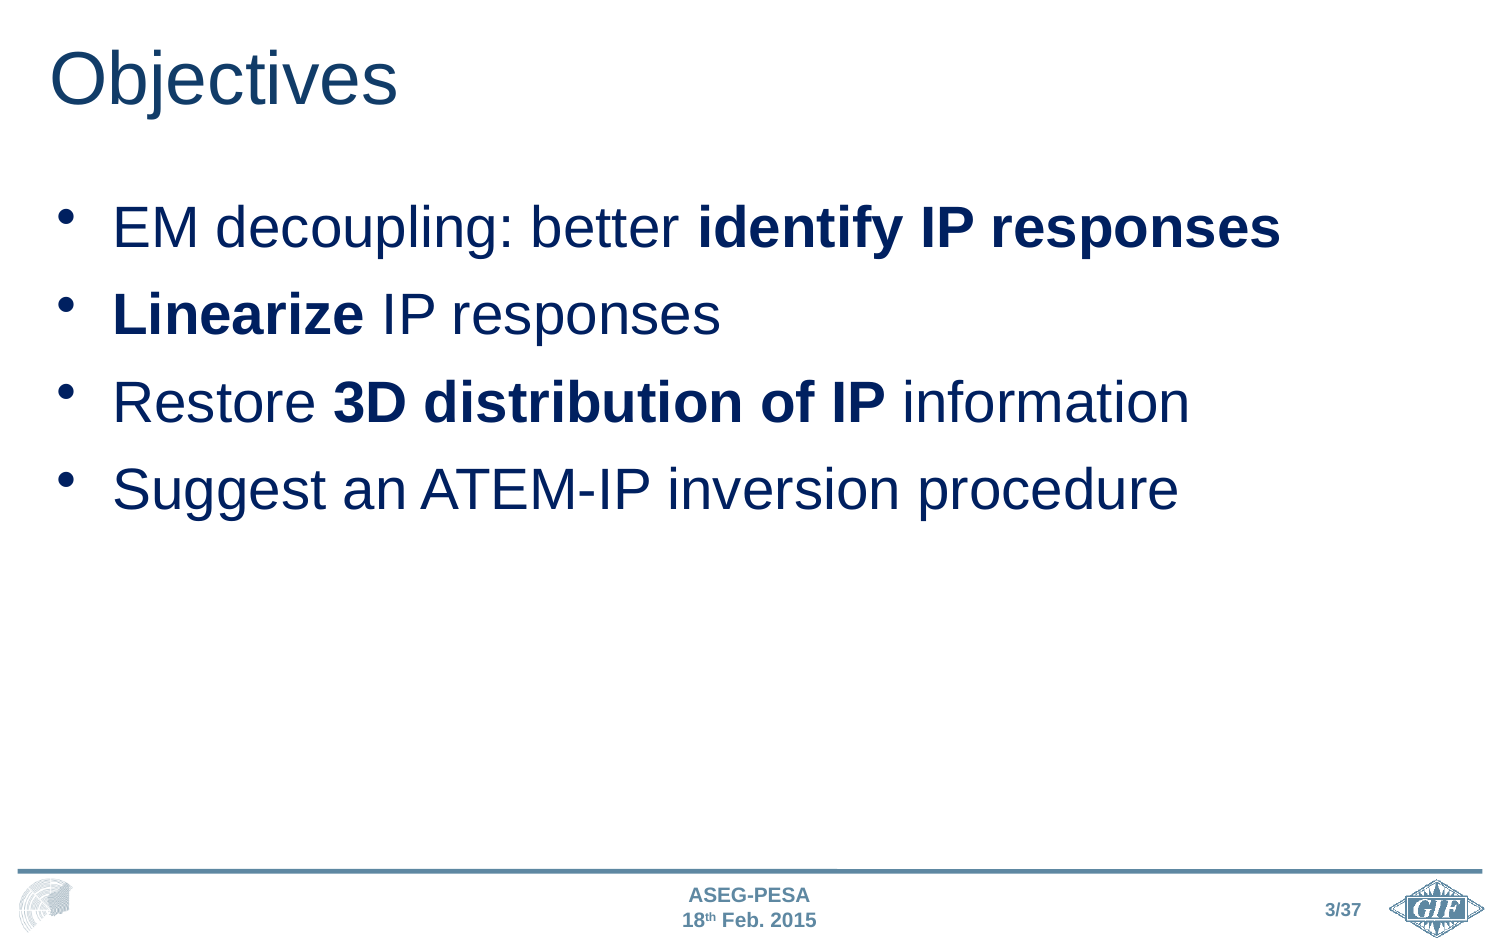

# Objectives
EM decoupling: better identify IP responses
Linearize IP responses
Restore 3D distribution of IP information
Suggest an ATEM-IP inversion procedure